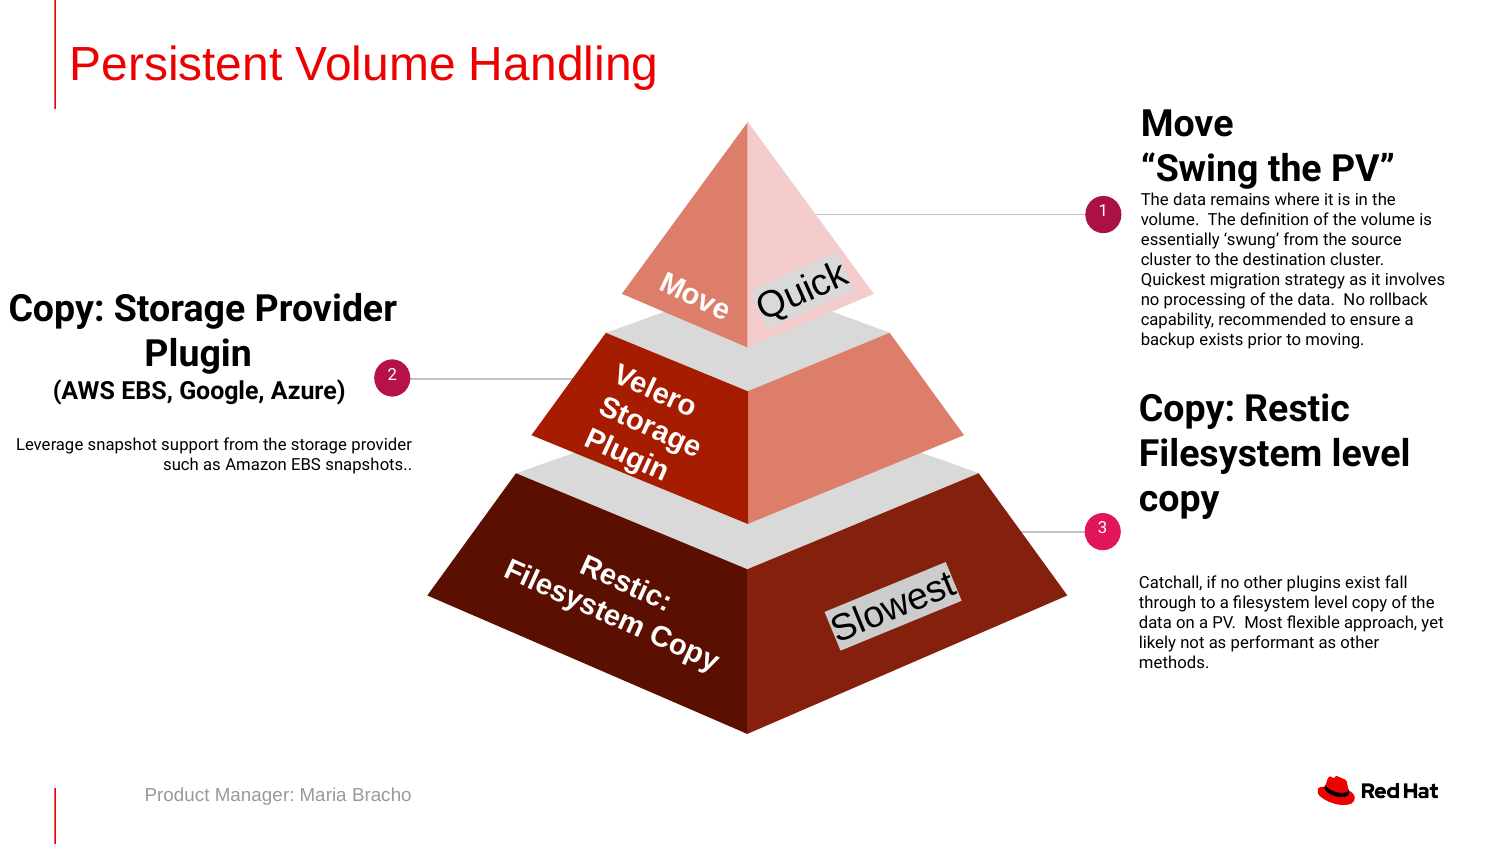

Persistent Volume Handling
Move
“Swing the PV”
The data remains where it is in the volume.  The definition of the volume is essentially ‘swung’ from the source cluster to the destination cluster.
Quickest migration strategy as it involves no processing of the data.  No rollback capability, recommended to ensure a backup exists prior to moving.
1

Copy: Storage Provider Plugin
(AWS EBS, Google, Azure)

Leverage snapshot support from the storage provider such as Amazon EBS snapshots..
2

Quick
Move
Velero Storage Plugin
Copy: Restic  Filesystem level copy

Catchall, if no other plugins exist fall through to a filesystem level copy of the data on a PV.  Most flexible approach, yet likely not as performant as other methods.
3

Restic: Filesystem Copy
Slowest
Product Manager: Maria Bracho